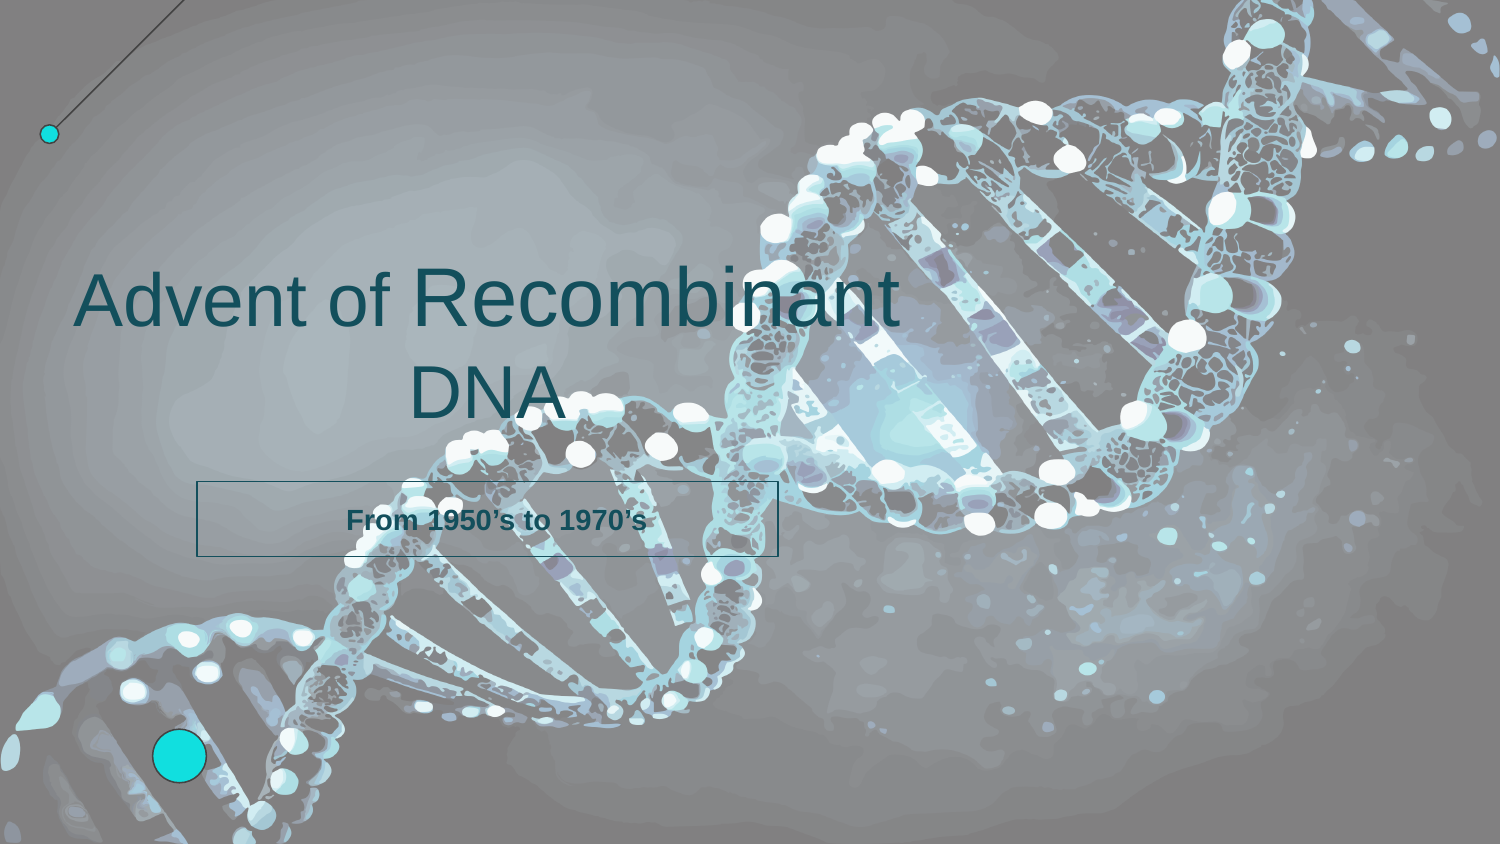

# Advent of Recombinant DNA
From 1950’s to 1970’s